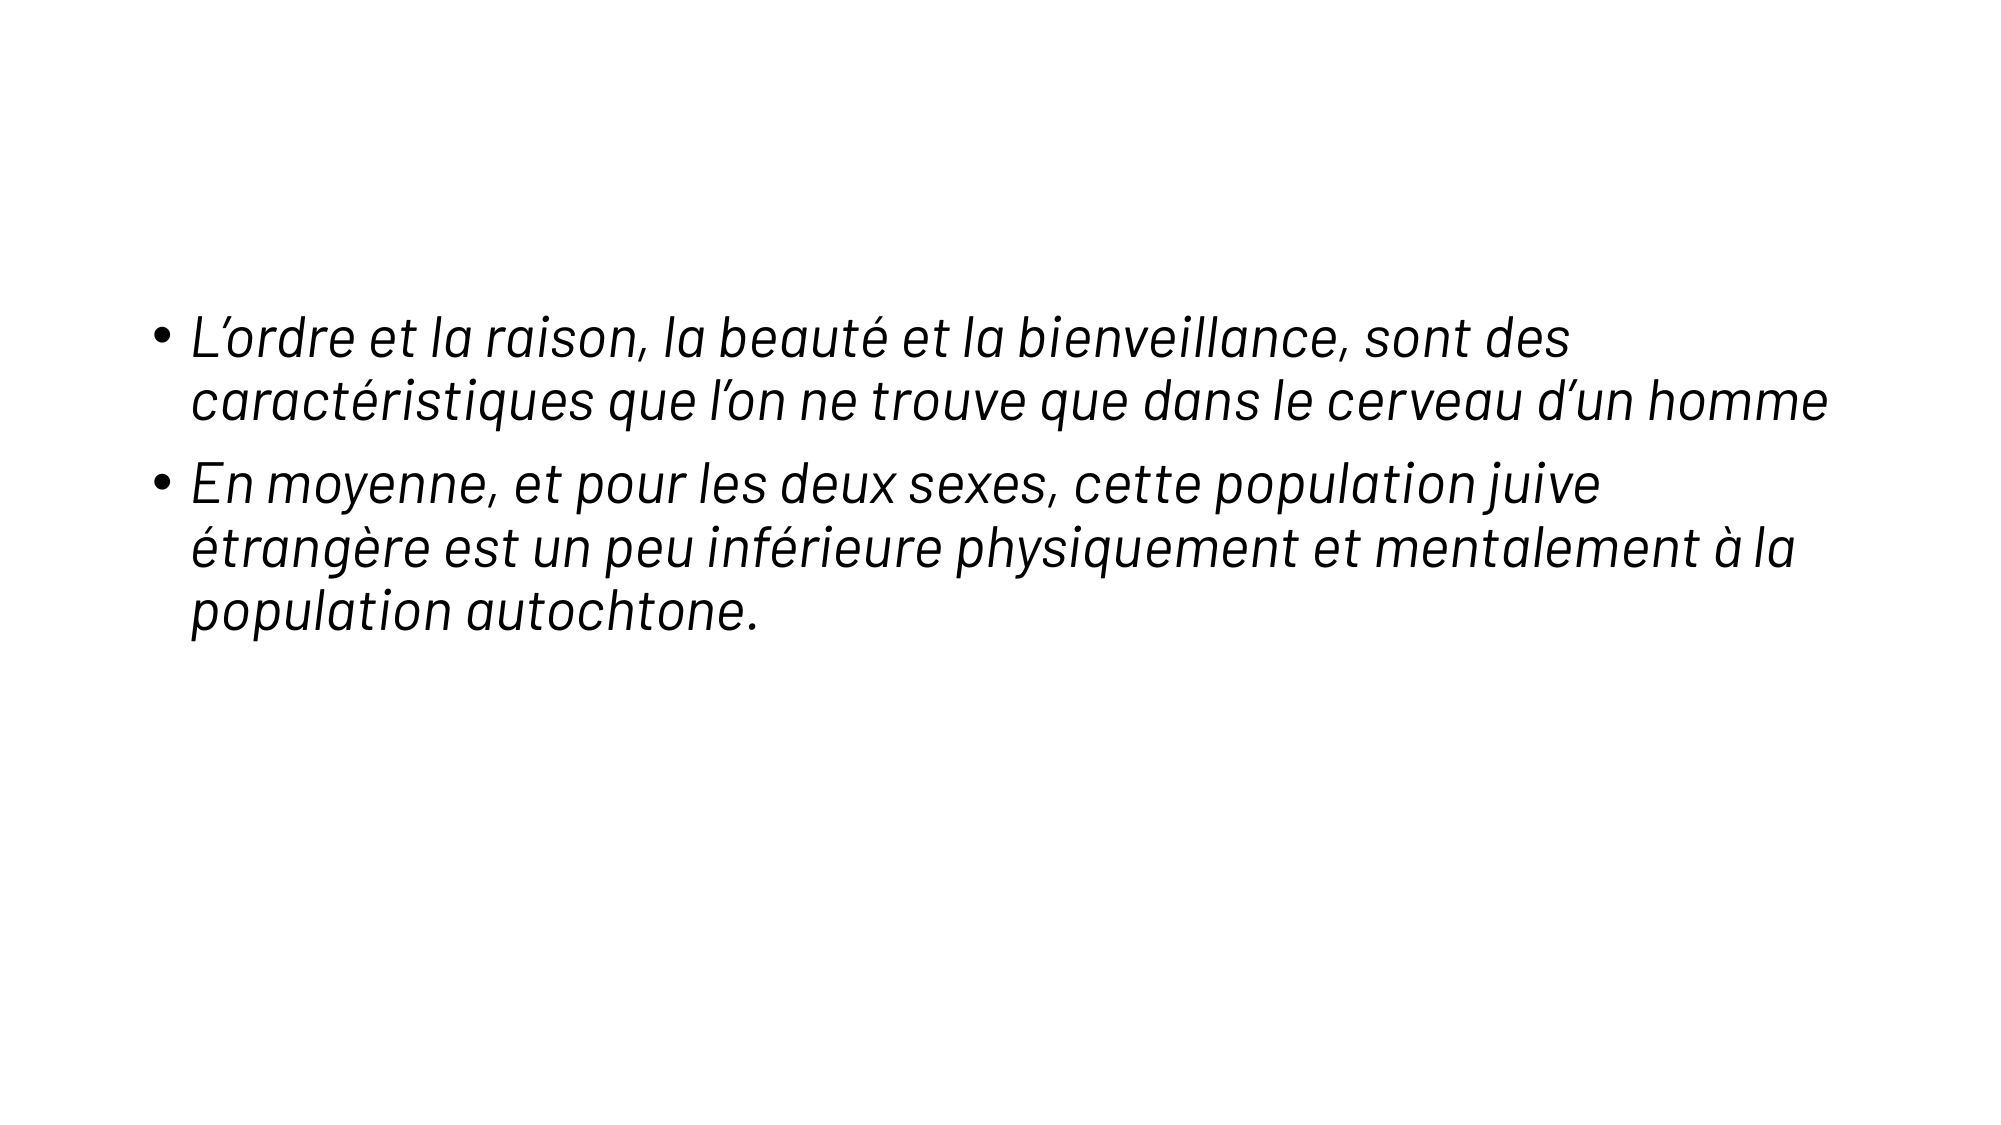

#
L’ordre et la raison, la beauté et la bienveillance, sont des caractéristiques que l’on ne trouve que dans le cerveau d’un homme
En moyenne, et pour les deux sexes, cette population juive étrangère est un peu inférieure physiquement et mentalement à la population autochtone.